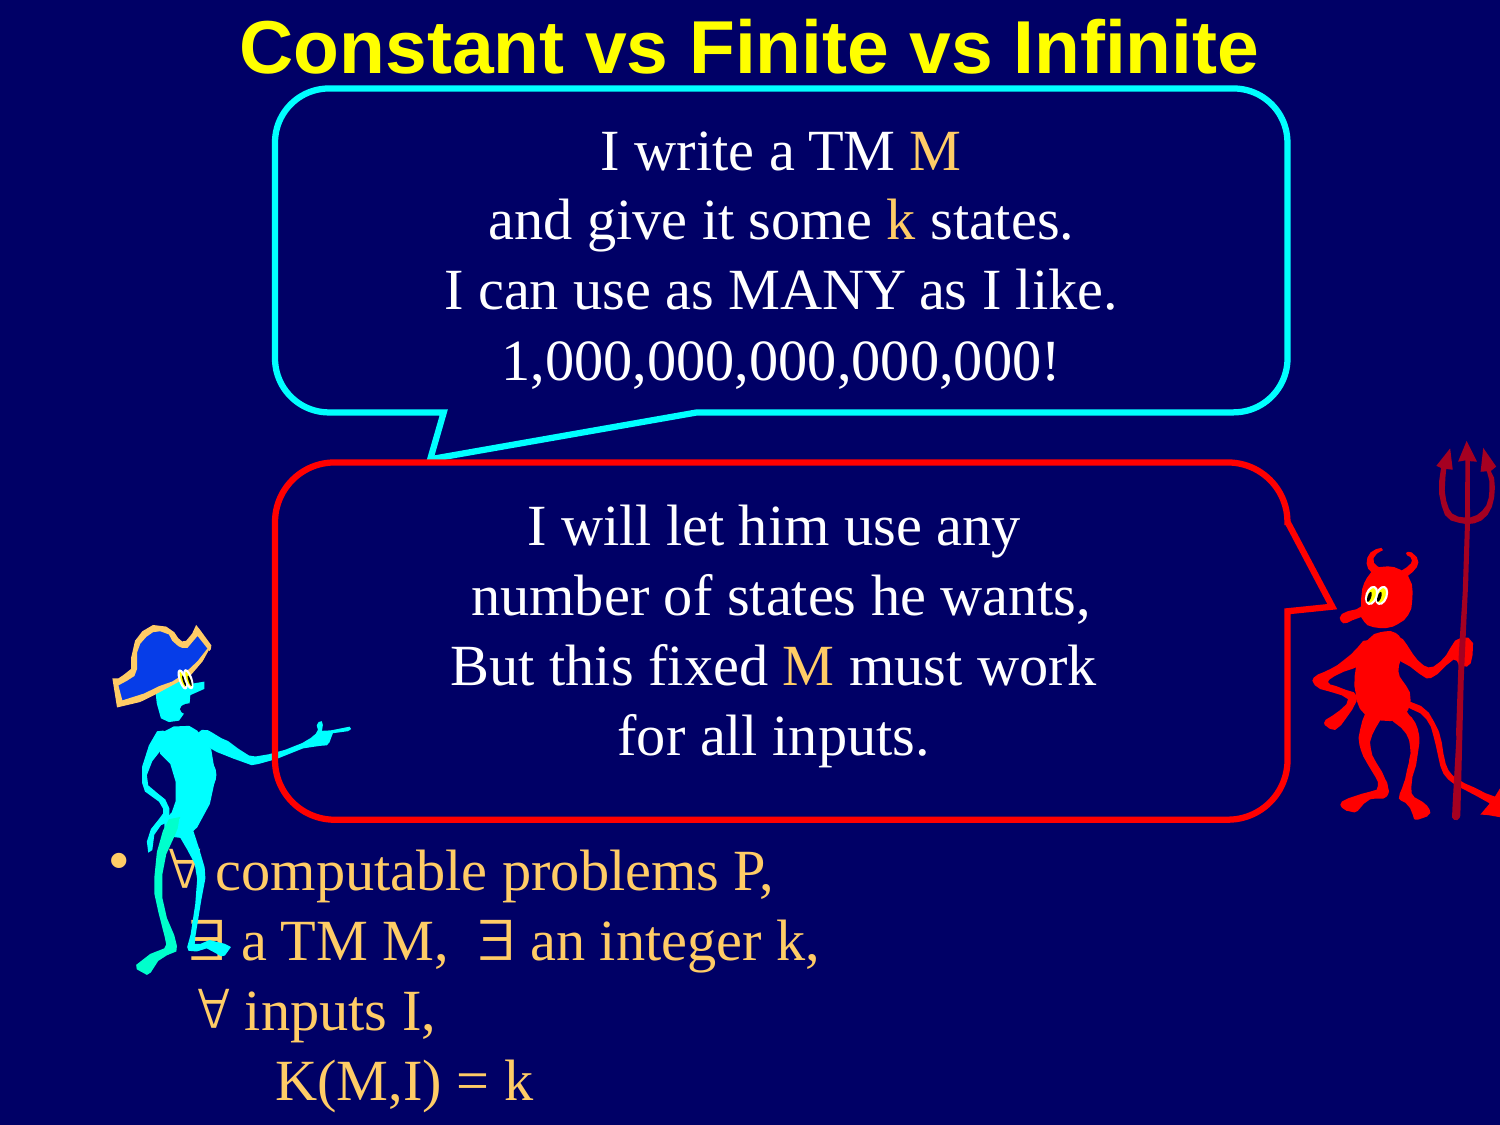

Constant vs Finite vs Infinite
I write a TM M
and give it some k states.
I can use as MANY as I like.
1,000,000,000,000,000!

I will let him use any
number of states he wants,
But this fixed M must work
for all inputs.

 ∀ computable problems P,
   ∃ a TM M,  ∃ an integer k,
   ∀ inputs I,
         K(M,I) = k